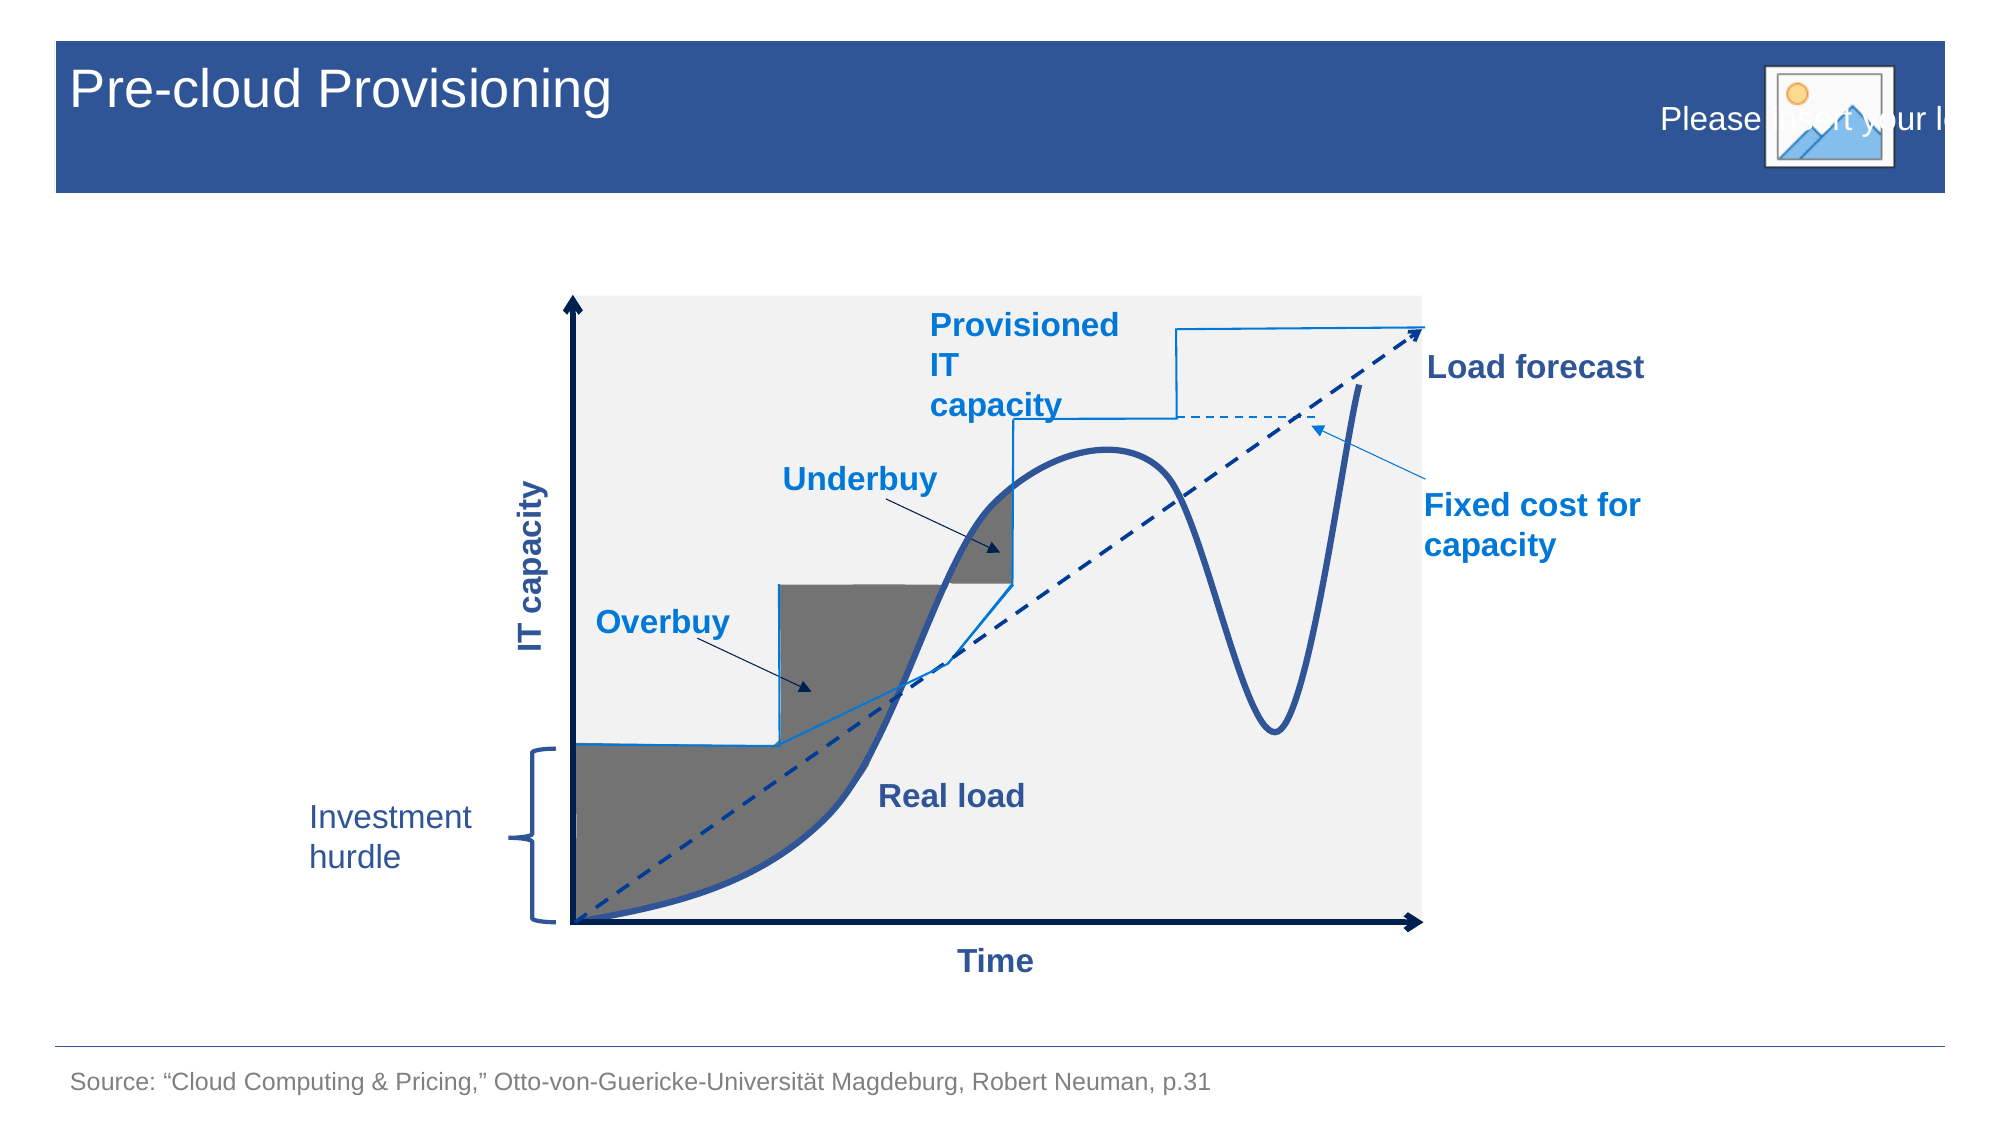

# Pre-cloud Provisioning

Provisioned IT
capacity
Load forecast

Underbuy
Fixed cost for capacity

IT capacity

Overbuy

Real load
Investment hurdle
Time
Source: “Cloud Computing & Pricing,” Otto-von-Guericke-Universität Magdeburg, Robert Neuman, p.31